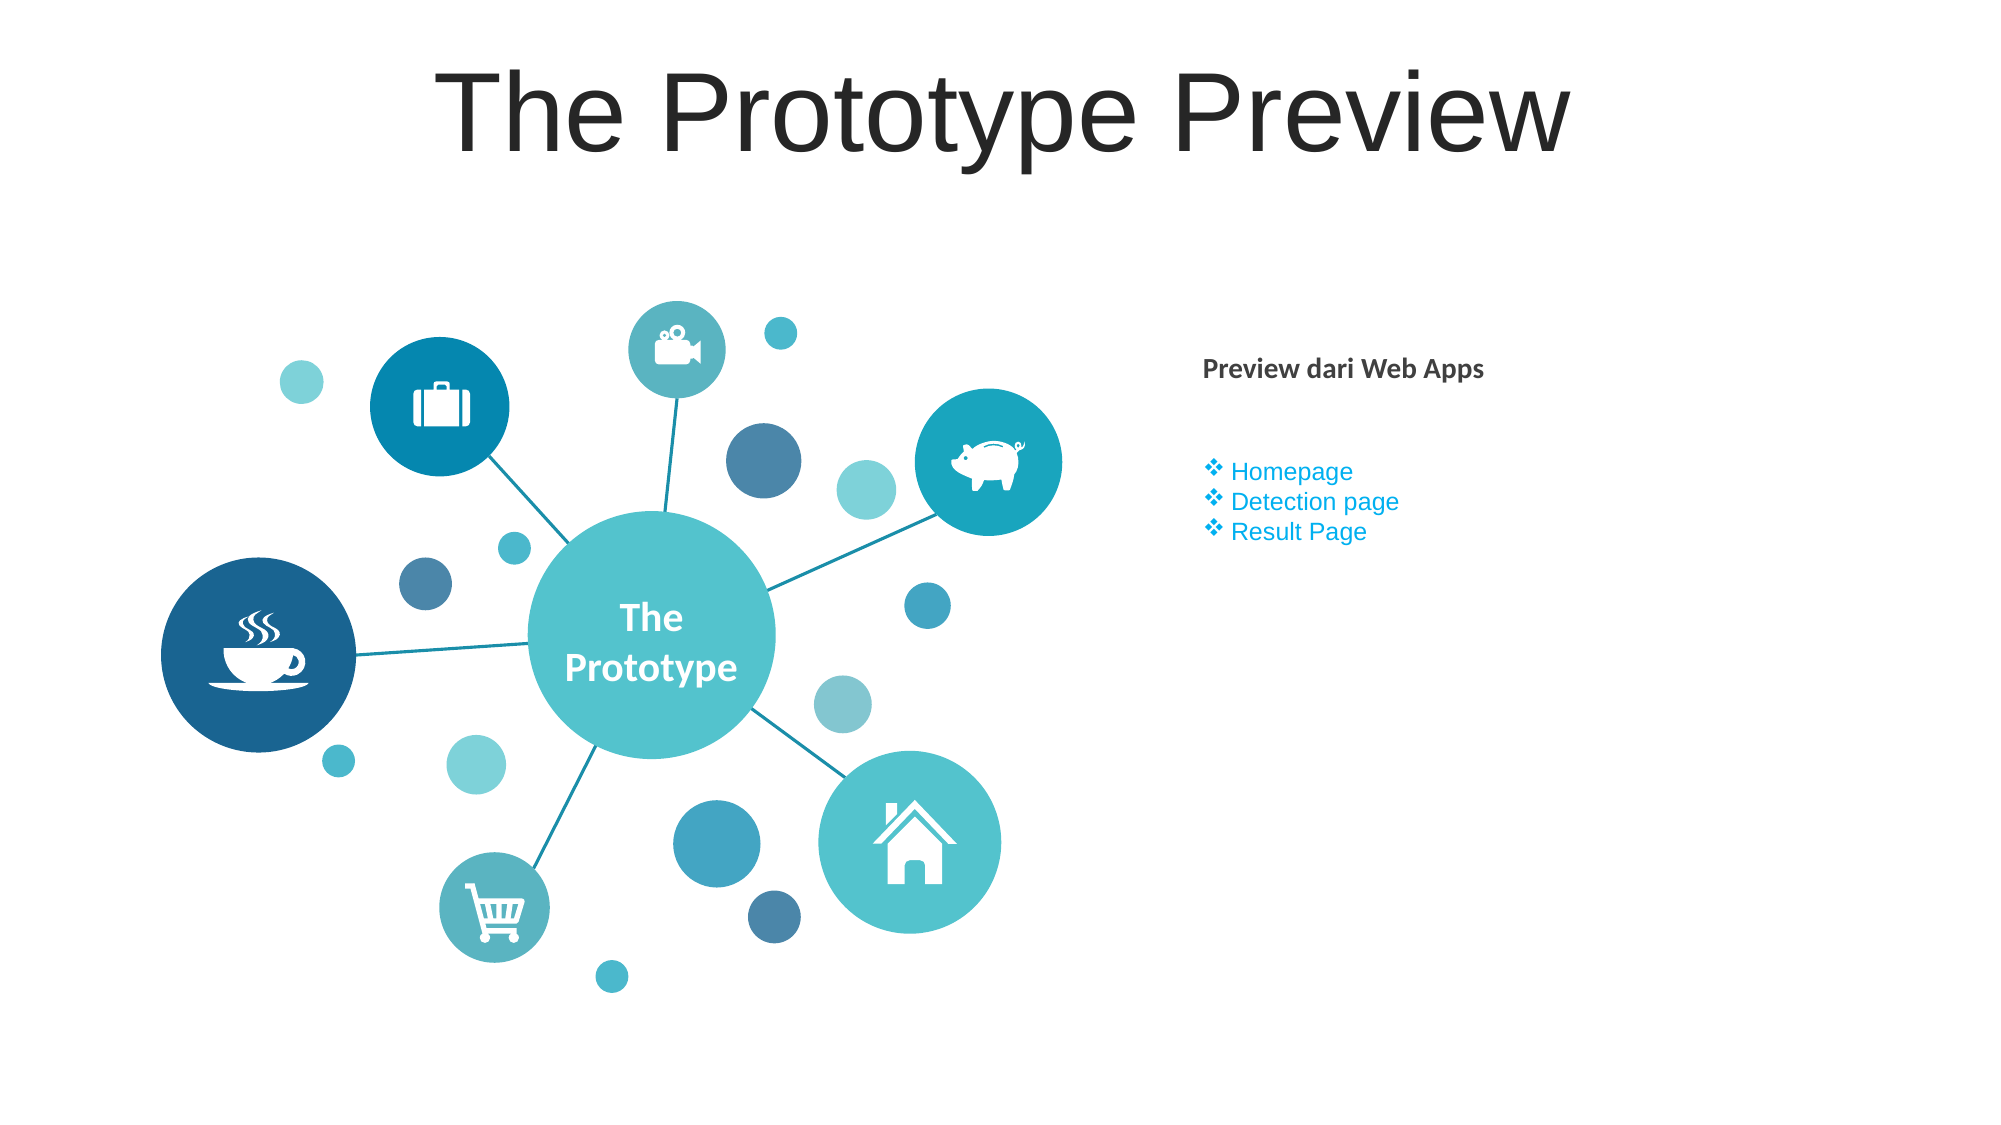

The Prototype Preview

The Prototype

Preview dari Web Apps

Homepage
Detection page
Result Page